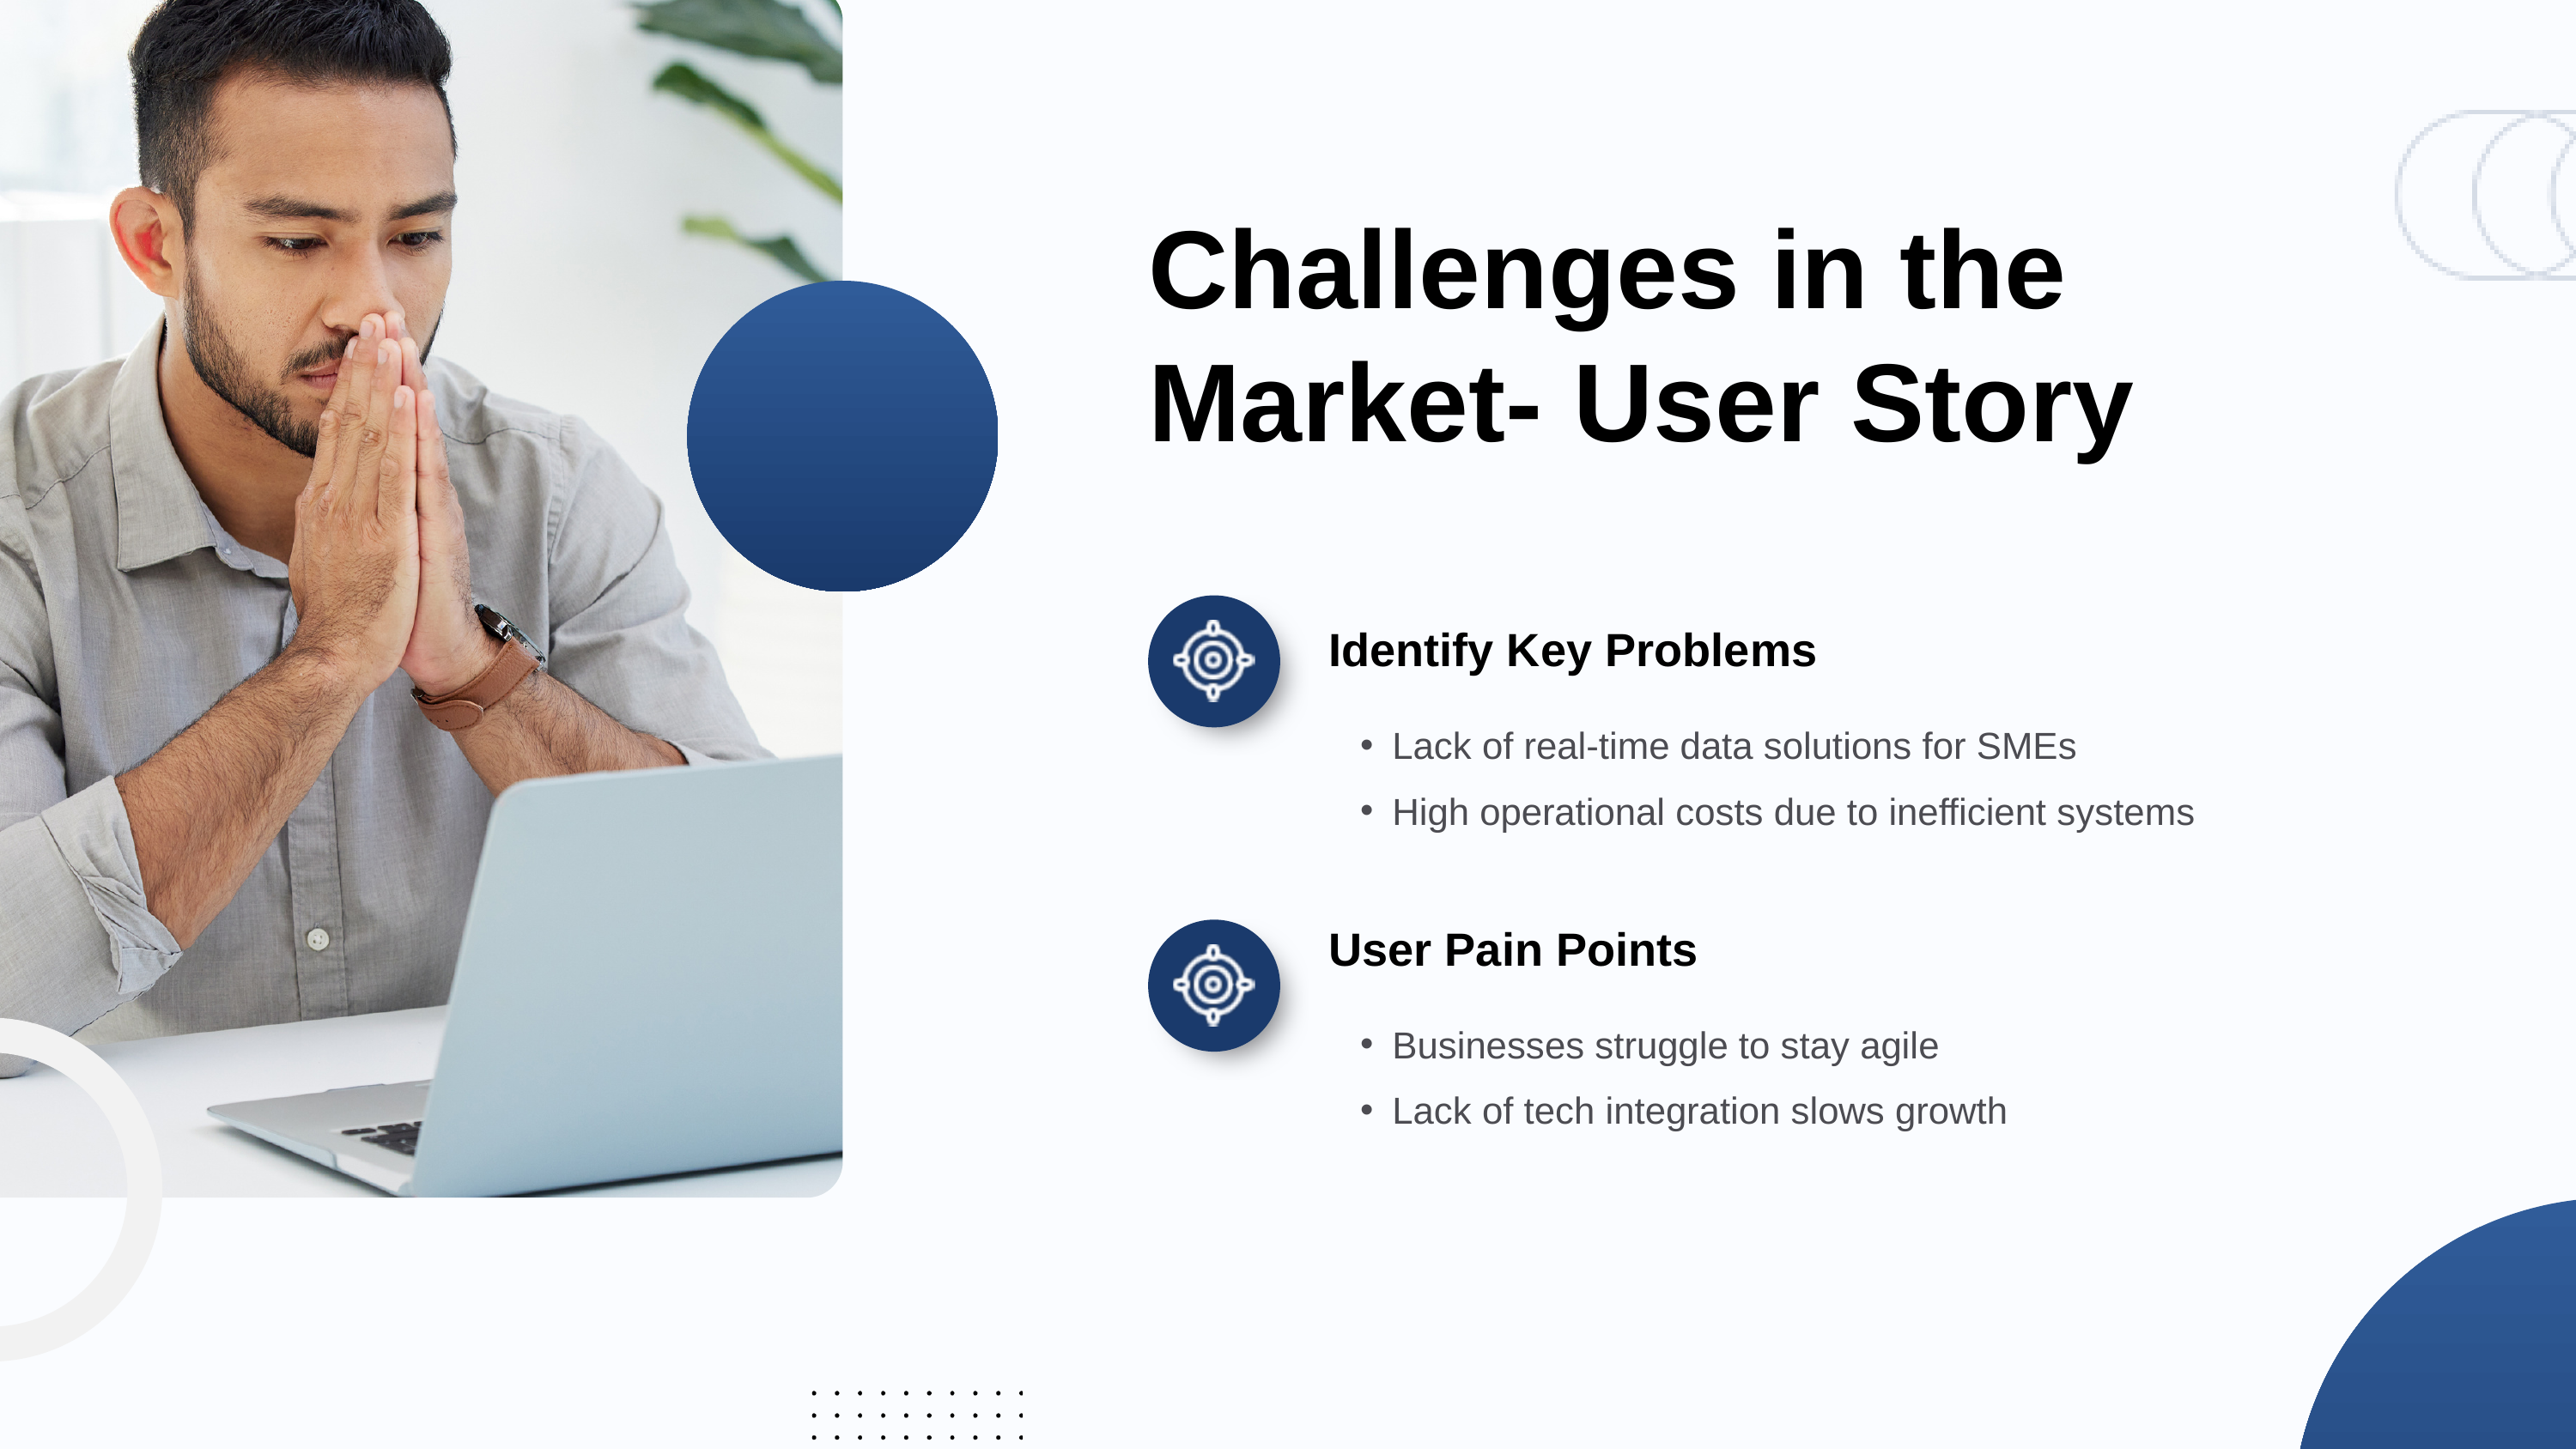

Challenges in the Market- User Story

Identify Key Problems

Lack of real-time data solutions for SMEs
High operational costs due to inefficient systems
User Pain Points

Businesses struggle to stay agile
Lack of tech integration slows growth